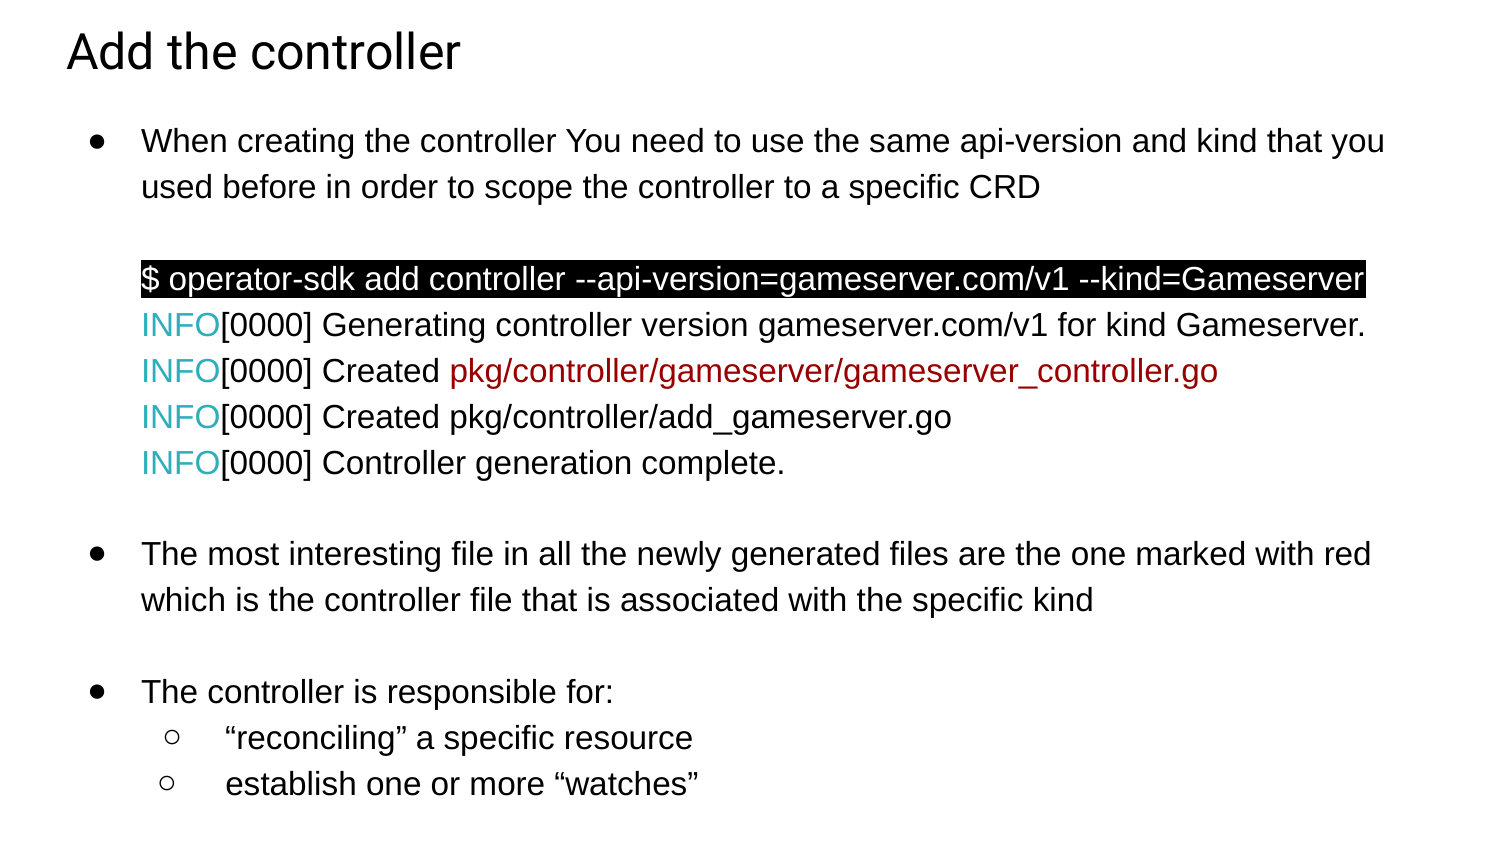

# Add the controller
When creating the controller You need to use the same api-version and kind that you used before in order to scope the controller to a specific CRD

$ operator-sdk add controller --api-version=gameserver.com/v1 --kind=Gameserver
INFO[0000] Generating controller version gameserver.com/v1 for kind Gameserver.
INFO[0000] Created pkg/controller/gameserver/gameserver_controller.go
INFO[0000] Created pkg/controller/add_gameserver.go
INFO[0000] Controller generation complete.

The most interesting file in all the newly generated files are the one marked with red which is the controller file that is associated with the specific kind

The controller is responsible for:
 “reconciling” a specific resource
 establish one or more “watches”